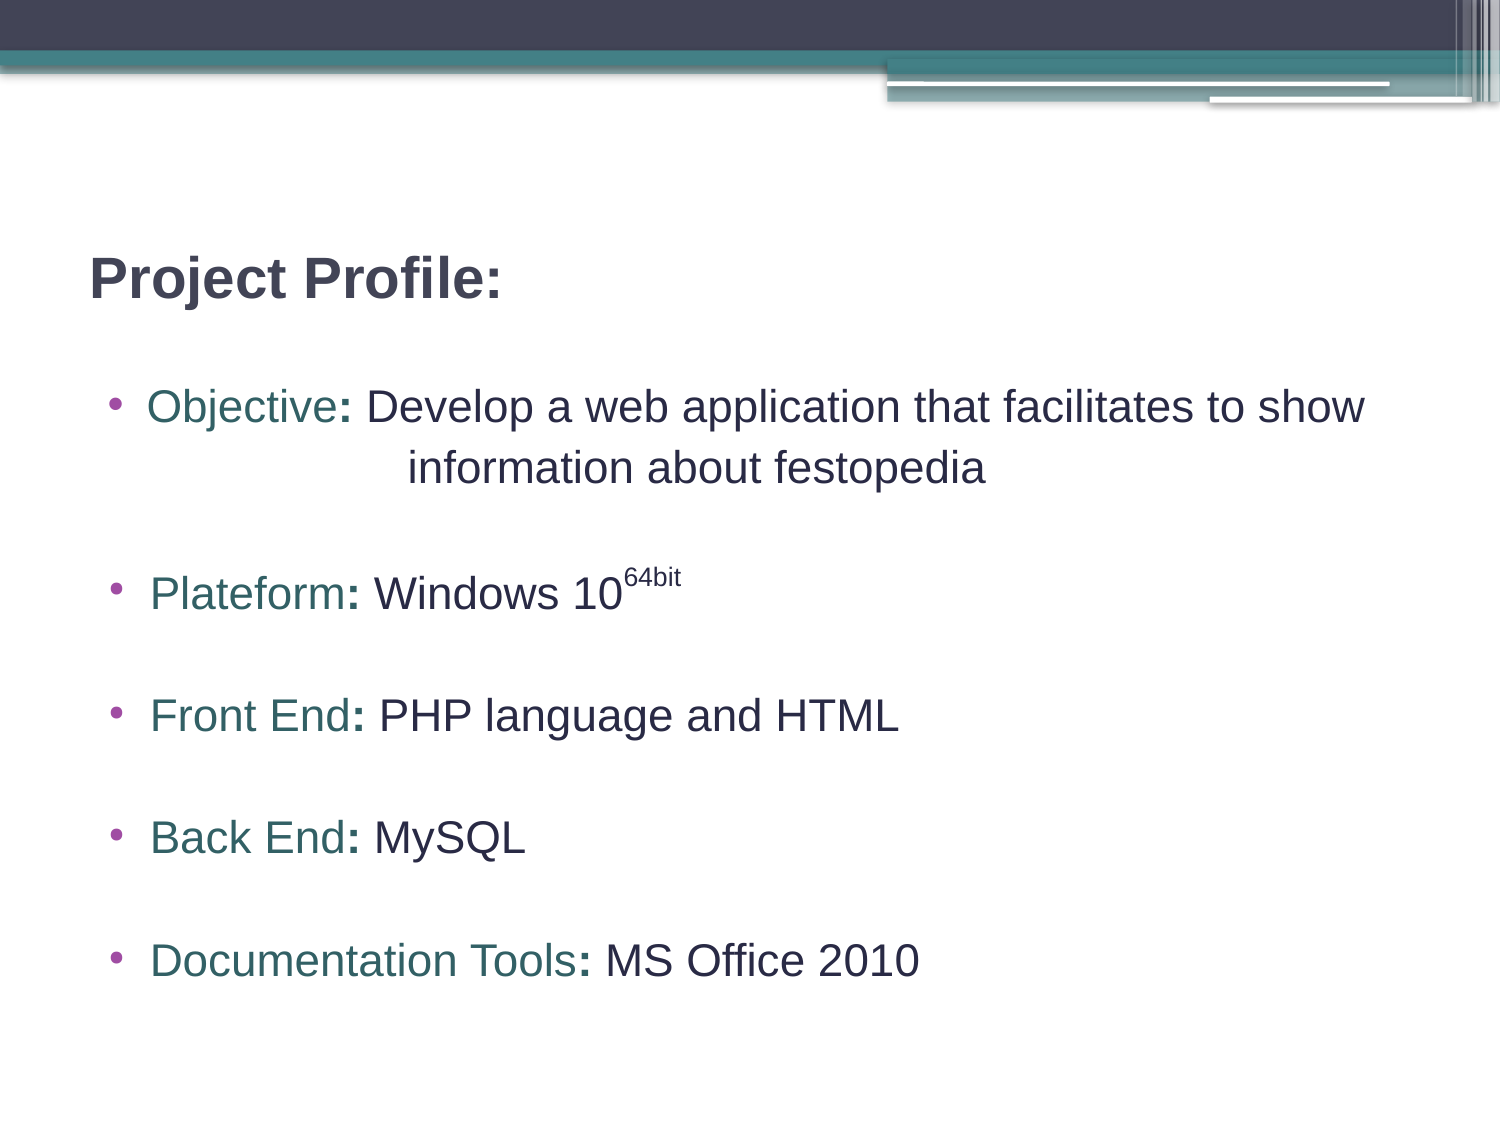

# Project Profile:
  Objective: Develop a web application that facilitates to show
		information about festopedia

Plateform: Windows 1064bit

Front End: PHP language and HTML

Back End: MySQL

Documentation Tools: MS Office 2010